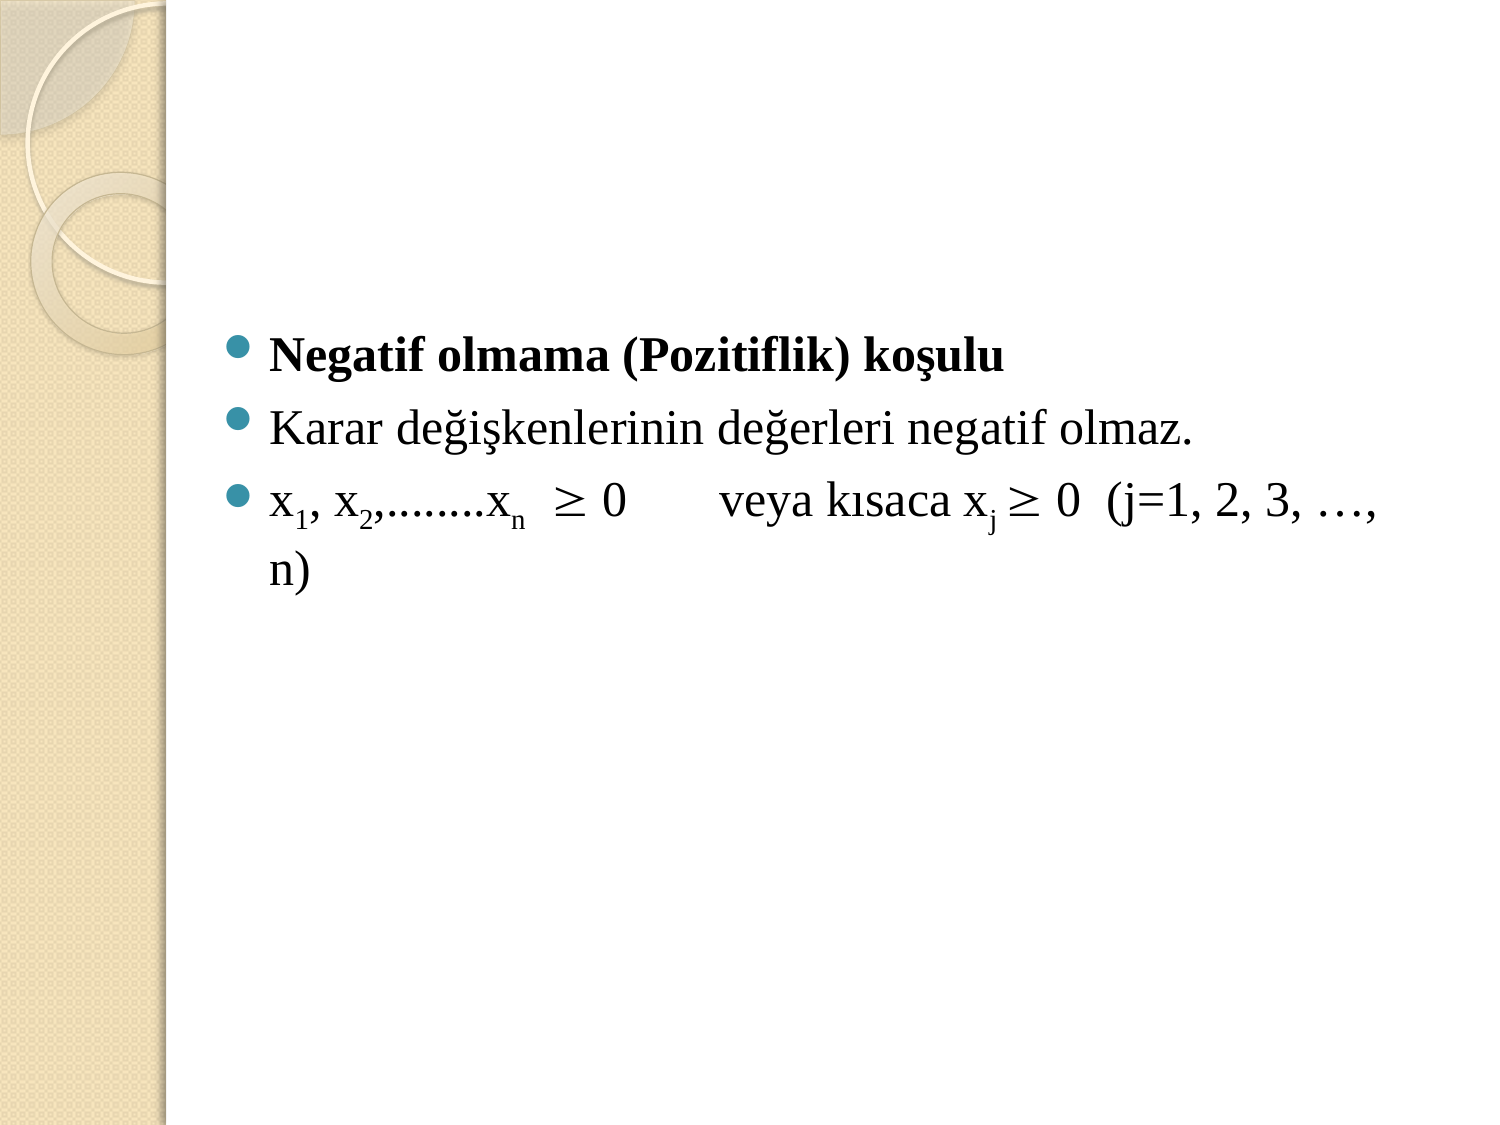

Negatif olmama (Pozitiflik) koşulu
Karar değişkenlerinin değerleri negatif olmaz.
x1, x2,........xn  ≥ 0 	veya kısaca xj ≥ 0  (j=1, 2, 3, …, n)